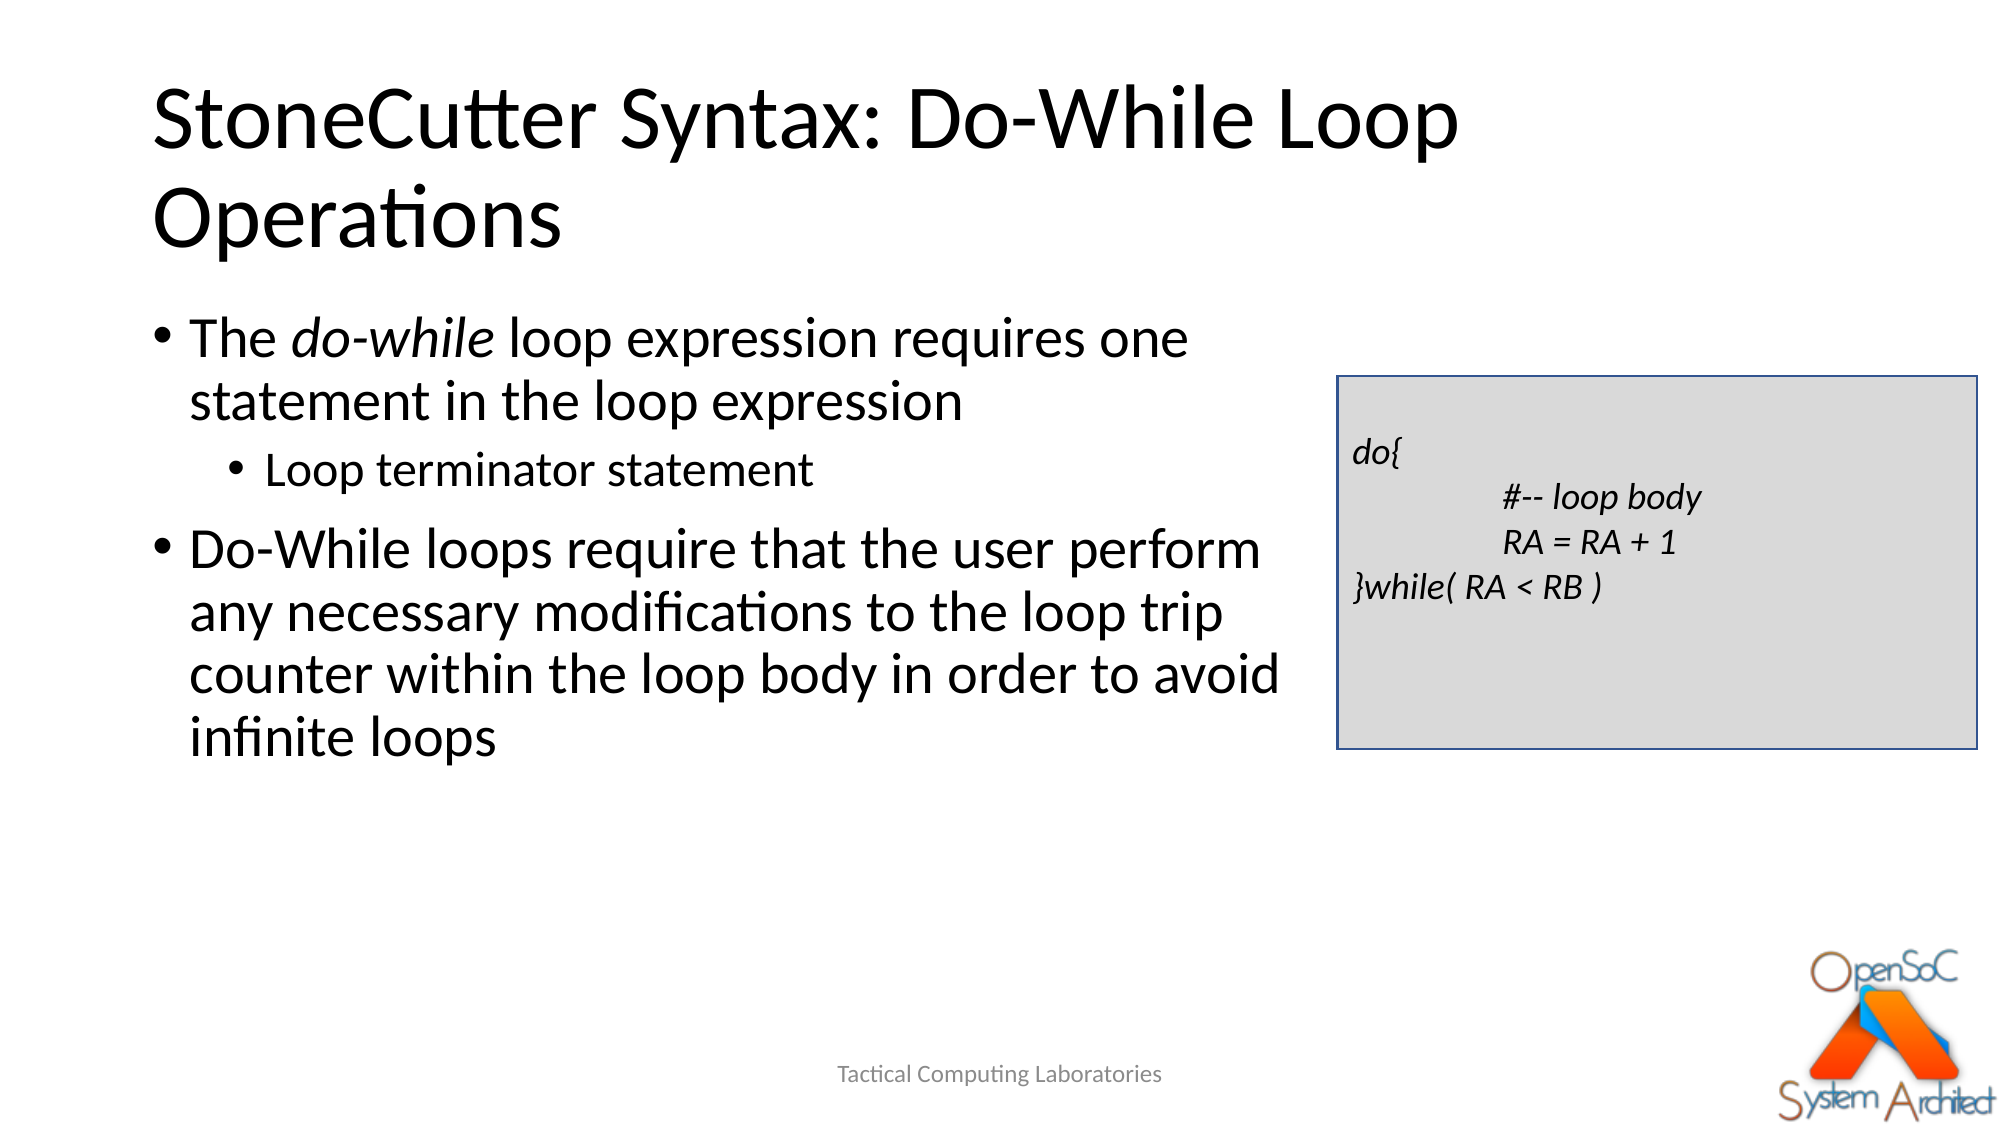

# StoneCutter Syntax: Do-While Loop Operations
The do-while loop expression requires one statement in the loop expression
Loop terminator statement
Do-While loops require that the user perform any necessary modifications to the loop trip counter within the loop body in order to avoid infinite loops

do{
	#-- loop body
	RA = RA + 1
}while( RA < RB )

Tactical Computing Laboratories